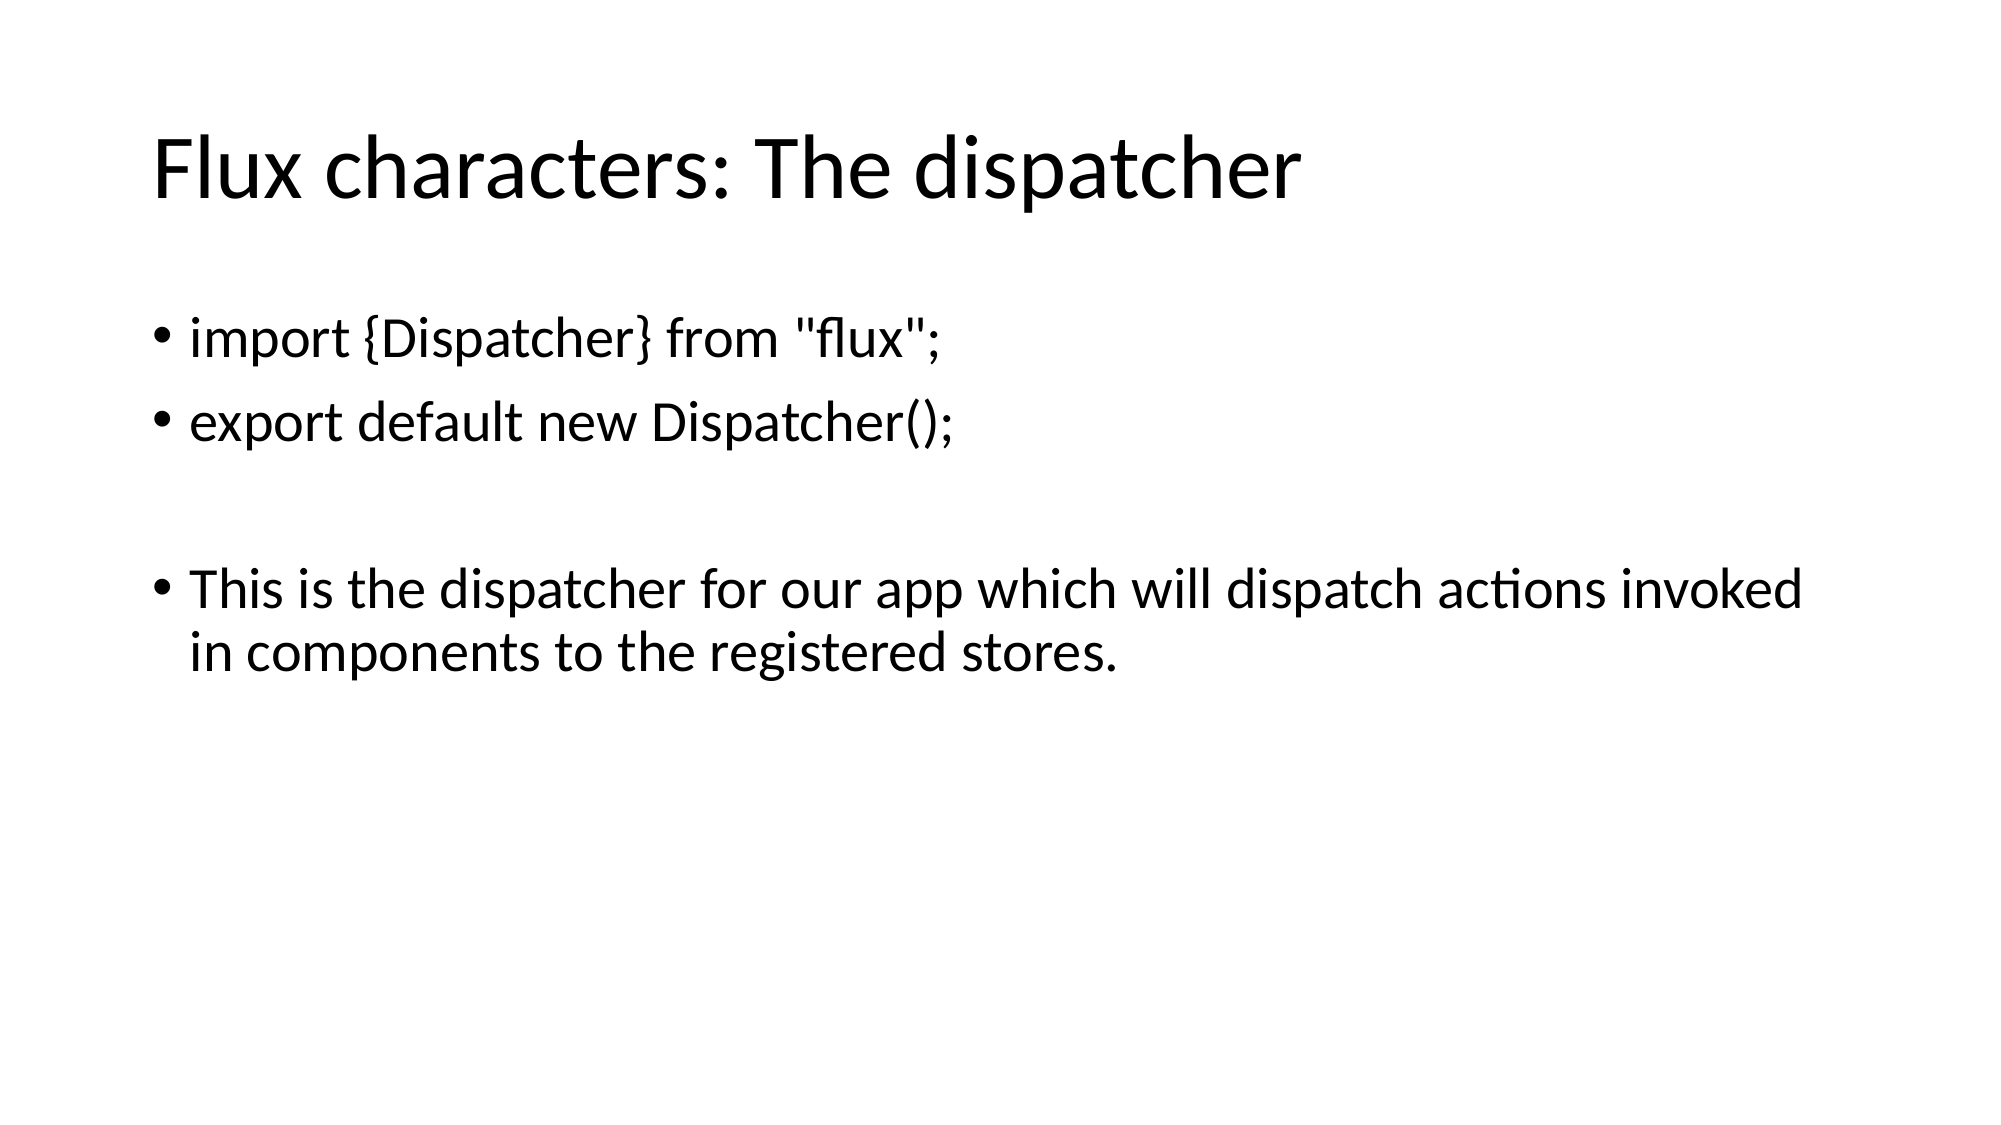

# Flux characters: The dispatcher
import {Dispatcher} from "flux";
export default new Dispatcher();

This is the dispatcher for our app which will dispatch actions invoked in components to the registered stores.